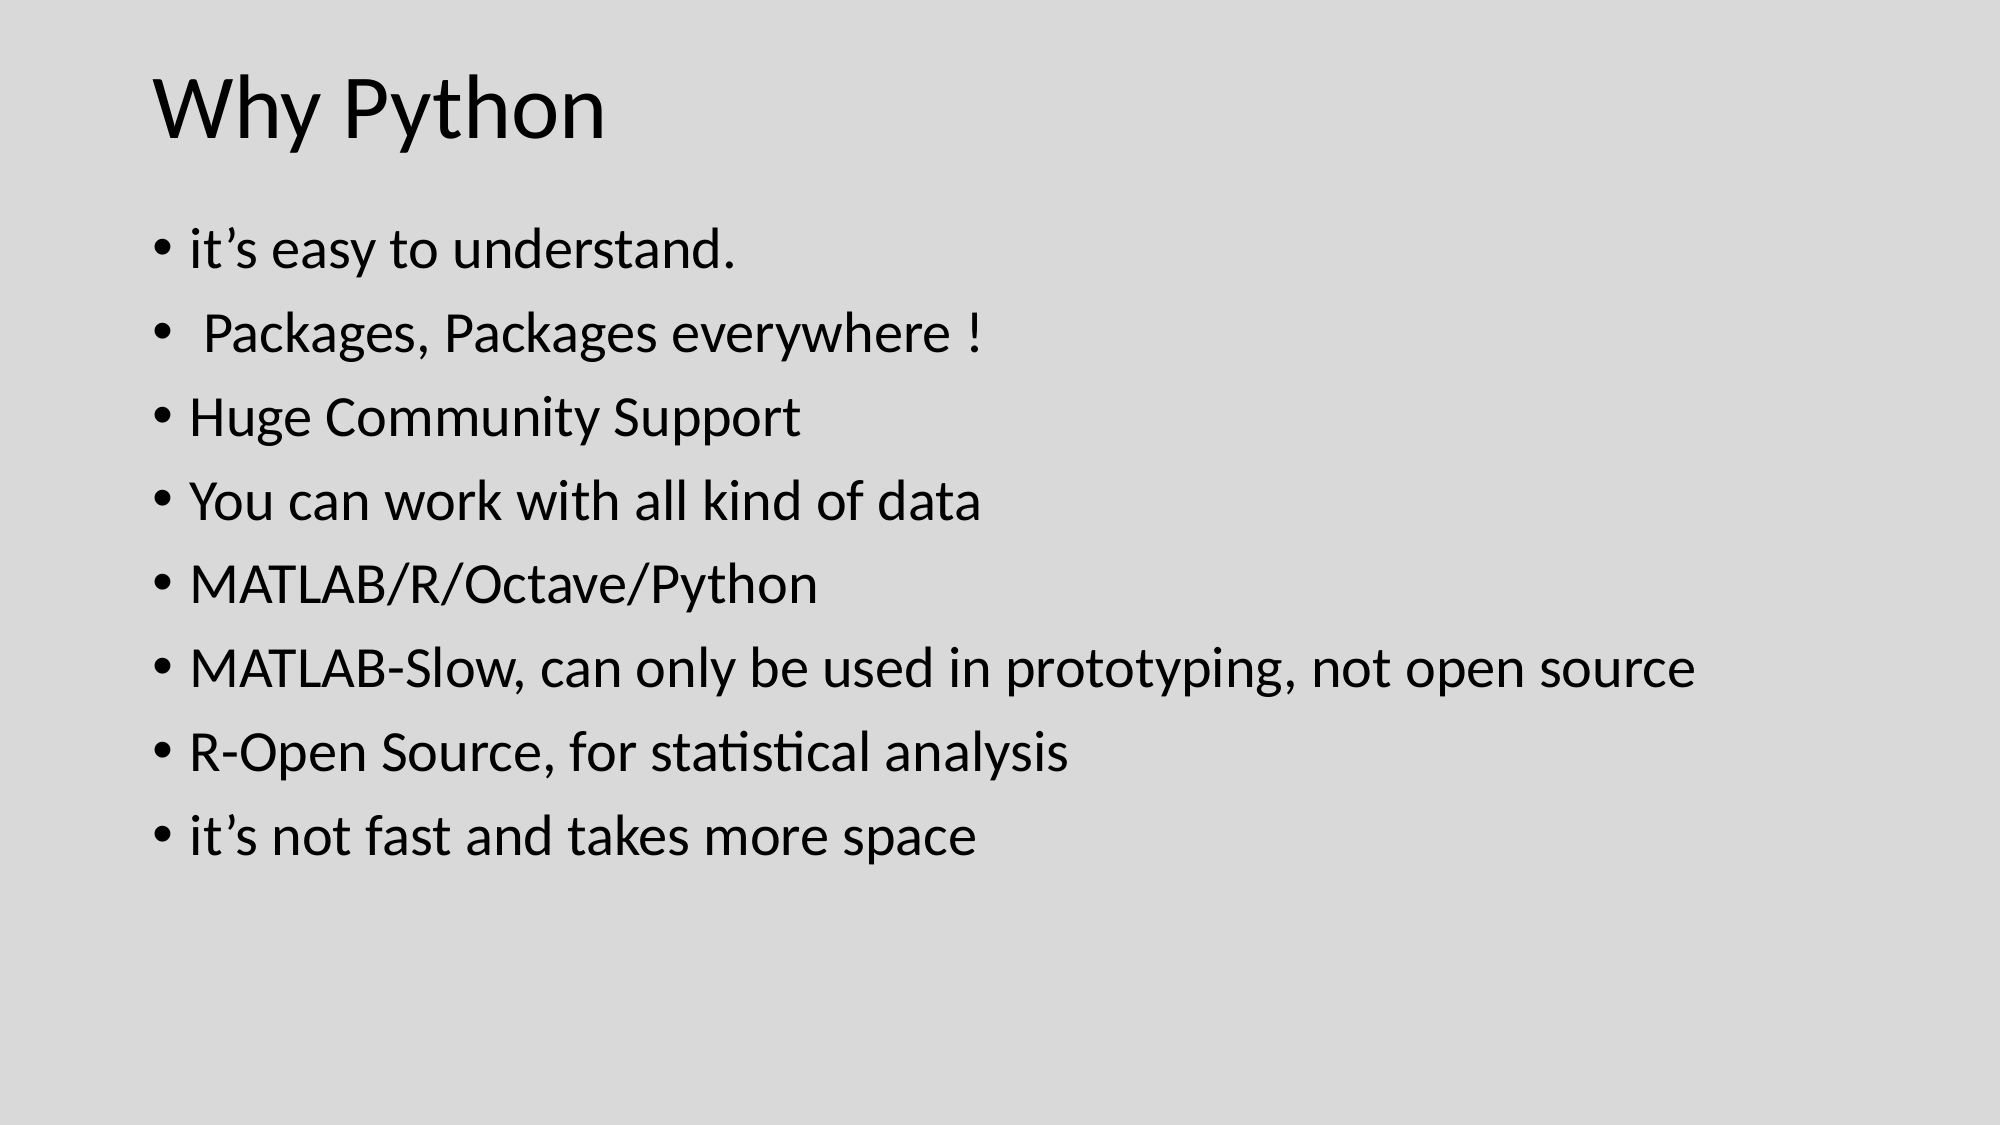

# Why Python
it’s easy to understand.
 Packages, Packages everywhere !
Huge Community Support
You can work with all kind of data
MATLAB/R/Octave/Python
MATLAB-Slow, can only be used in prototyping, not open source
R-Open Source, for statistical analysis
it’s not fast and takes more space